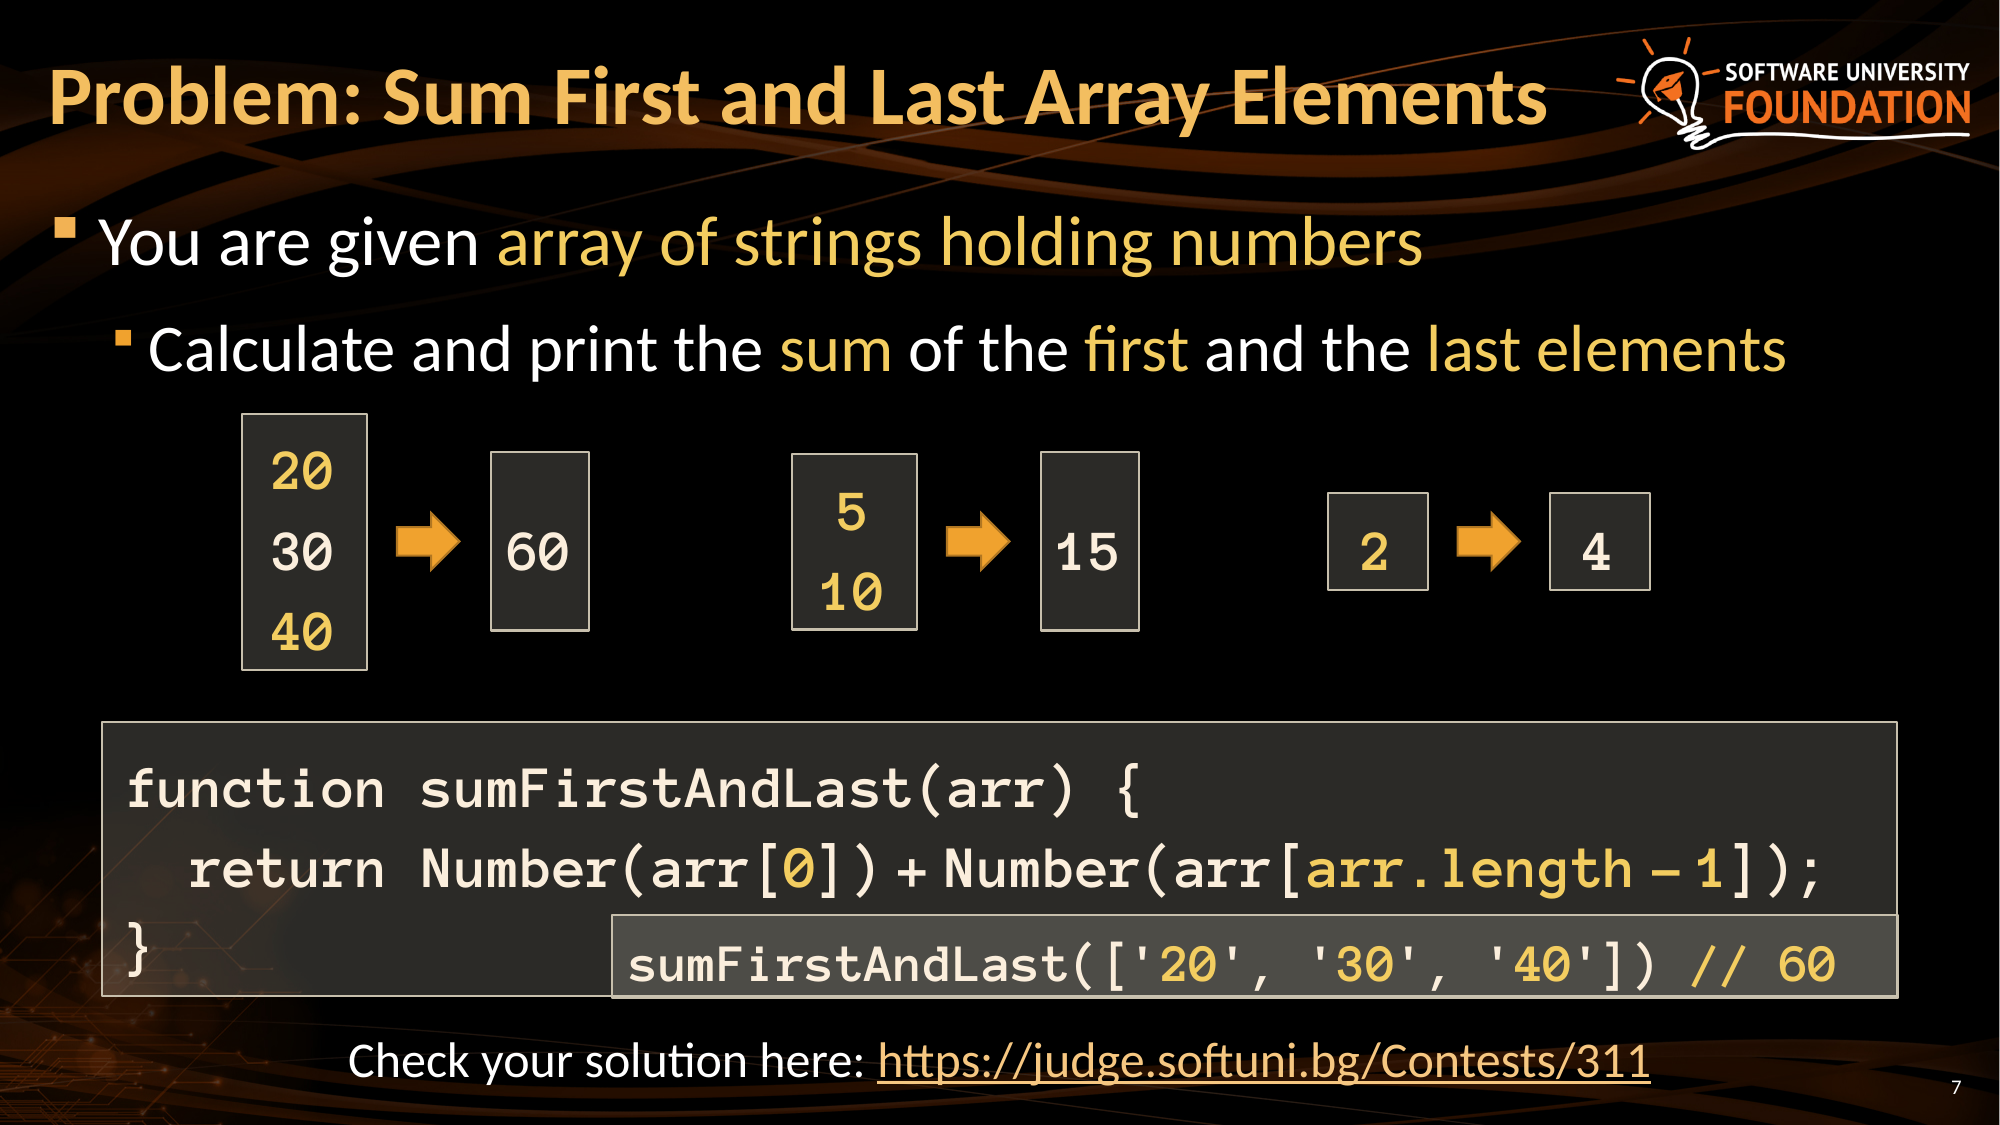

# Problem: Sum First and Last Array Elements
You are given array of strings holding numbers
Calculate and print the sum of the first and the last elements
20
30
40
60
15
5
10
4
2

function sumFirstAndLast(arr) {
  return Number(arr[0]) + Number(arr[arr.length - 1]);
}
sumFirstAndLast(['20', '30', '40']) // 60
Check your solution here: https://judge.softuni.bg/Contests/311
7